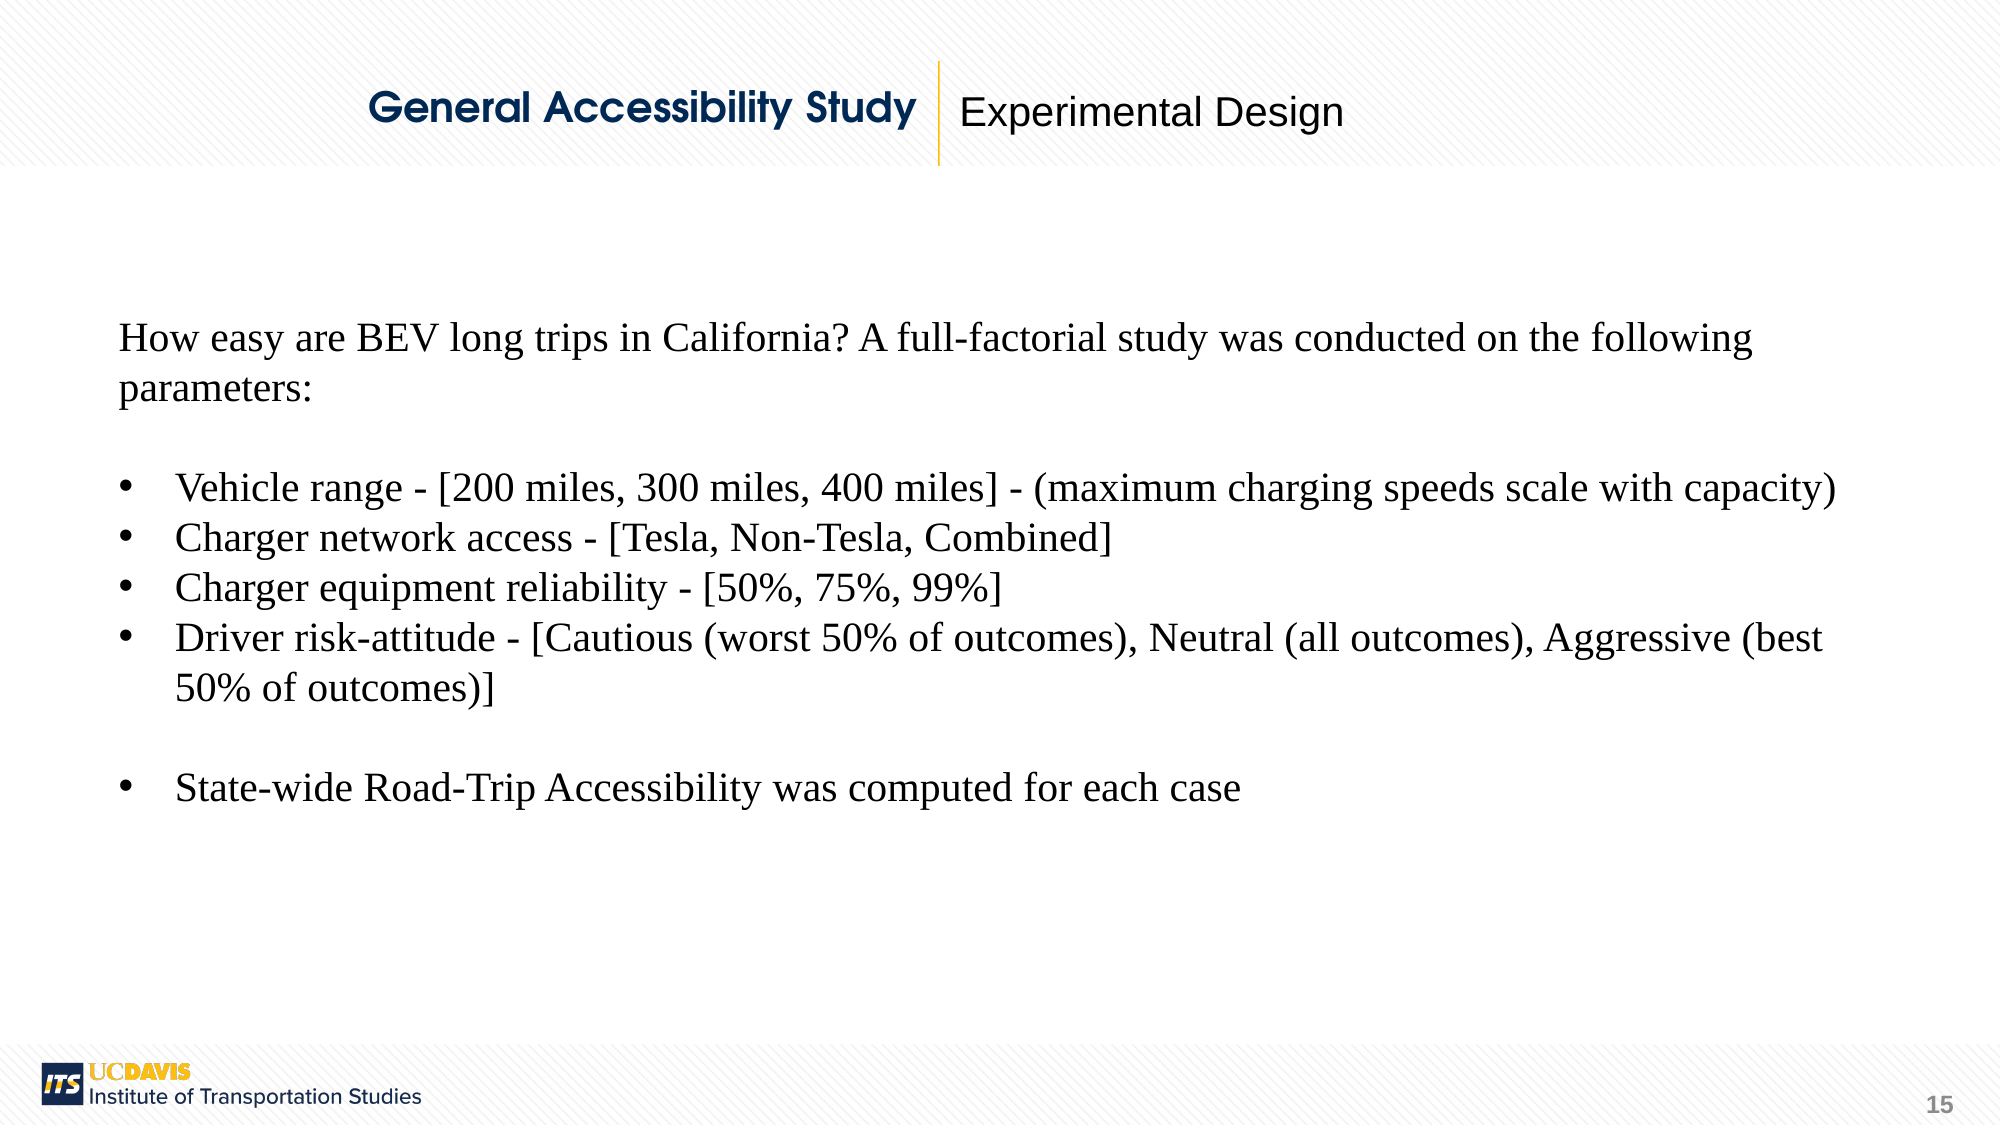

Experimental Design
General Accessibility Study
How easy are BEV long trips in California? A full-factorial study was conducted on the following parameters:

Vehicle range - [200 miles, 300 miles, 400 miles] - (maximum charging speeds scale with capacity)
Charger network access - [Tesla, Non-Tesla, Combined]
Charger equipment reliability - [50%, 75%, 99%]
Driver risk-attitude - [Cautious (worst 50% of outcomes), Neutral (all outcomes), Aggressive (best 50% of outcomes)]

State-wide Road-Trip Accessibility was computed for each case
15